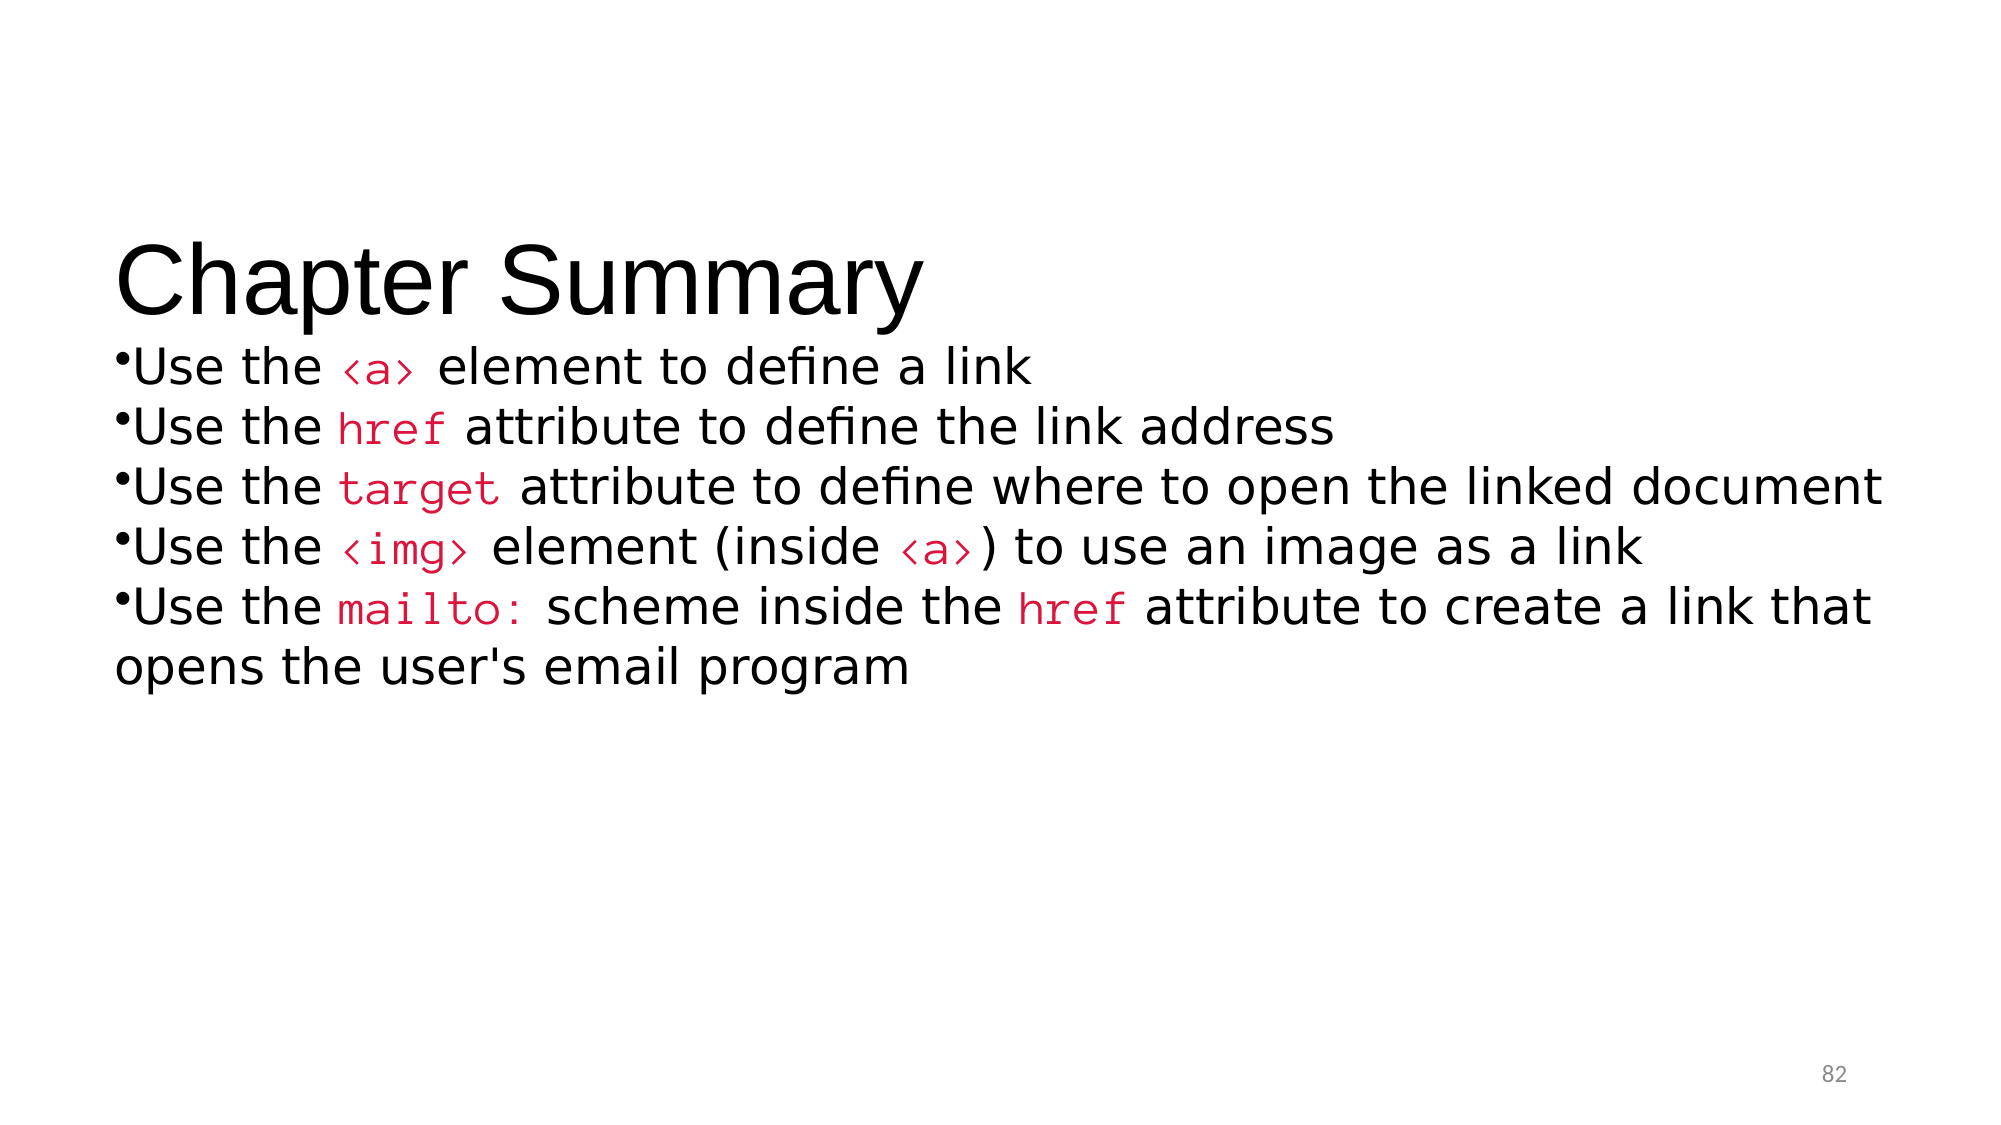

Chapter Summary
Use the <a> element to define a link
Use the href attribute to define the link address
Use the target attribute to define where to open the linked document
Use the <img> element (inside <a>) to use an image as a link
Use the mailto: scheme inside the href attribute to create a link that opens the user's email program

82